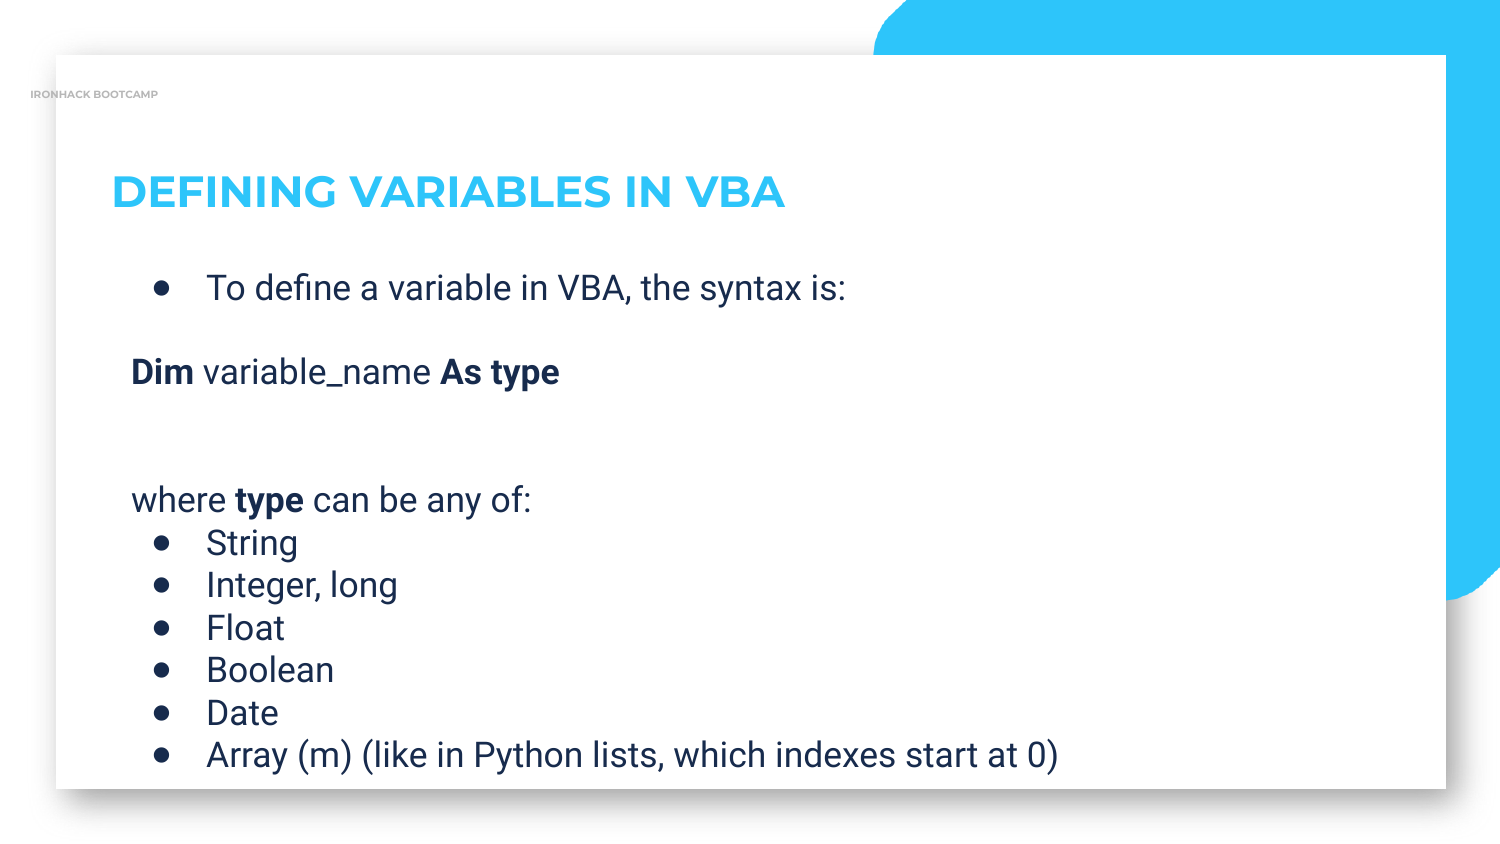

IRONHACK BOOTCAMP
DEFINING VARIABLES IN VBA
To define a variable in VBA, the syntax is:

Dim variable_name As type

where type can be any of:
String
Integer, long
Float
Boolean
Date
Array (m) (like in Python lists, which indexes start at 0)